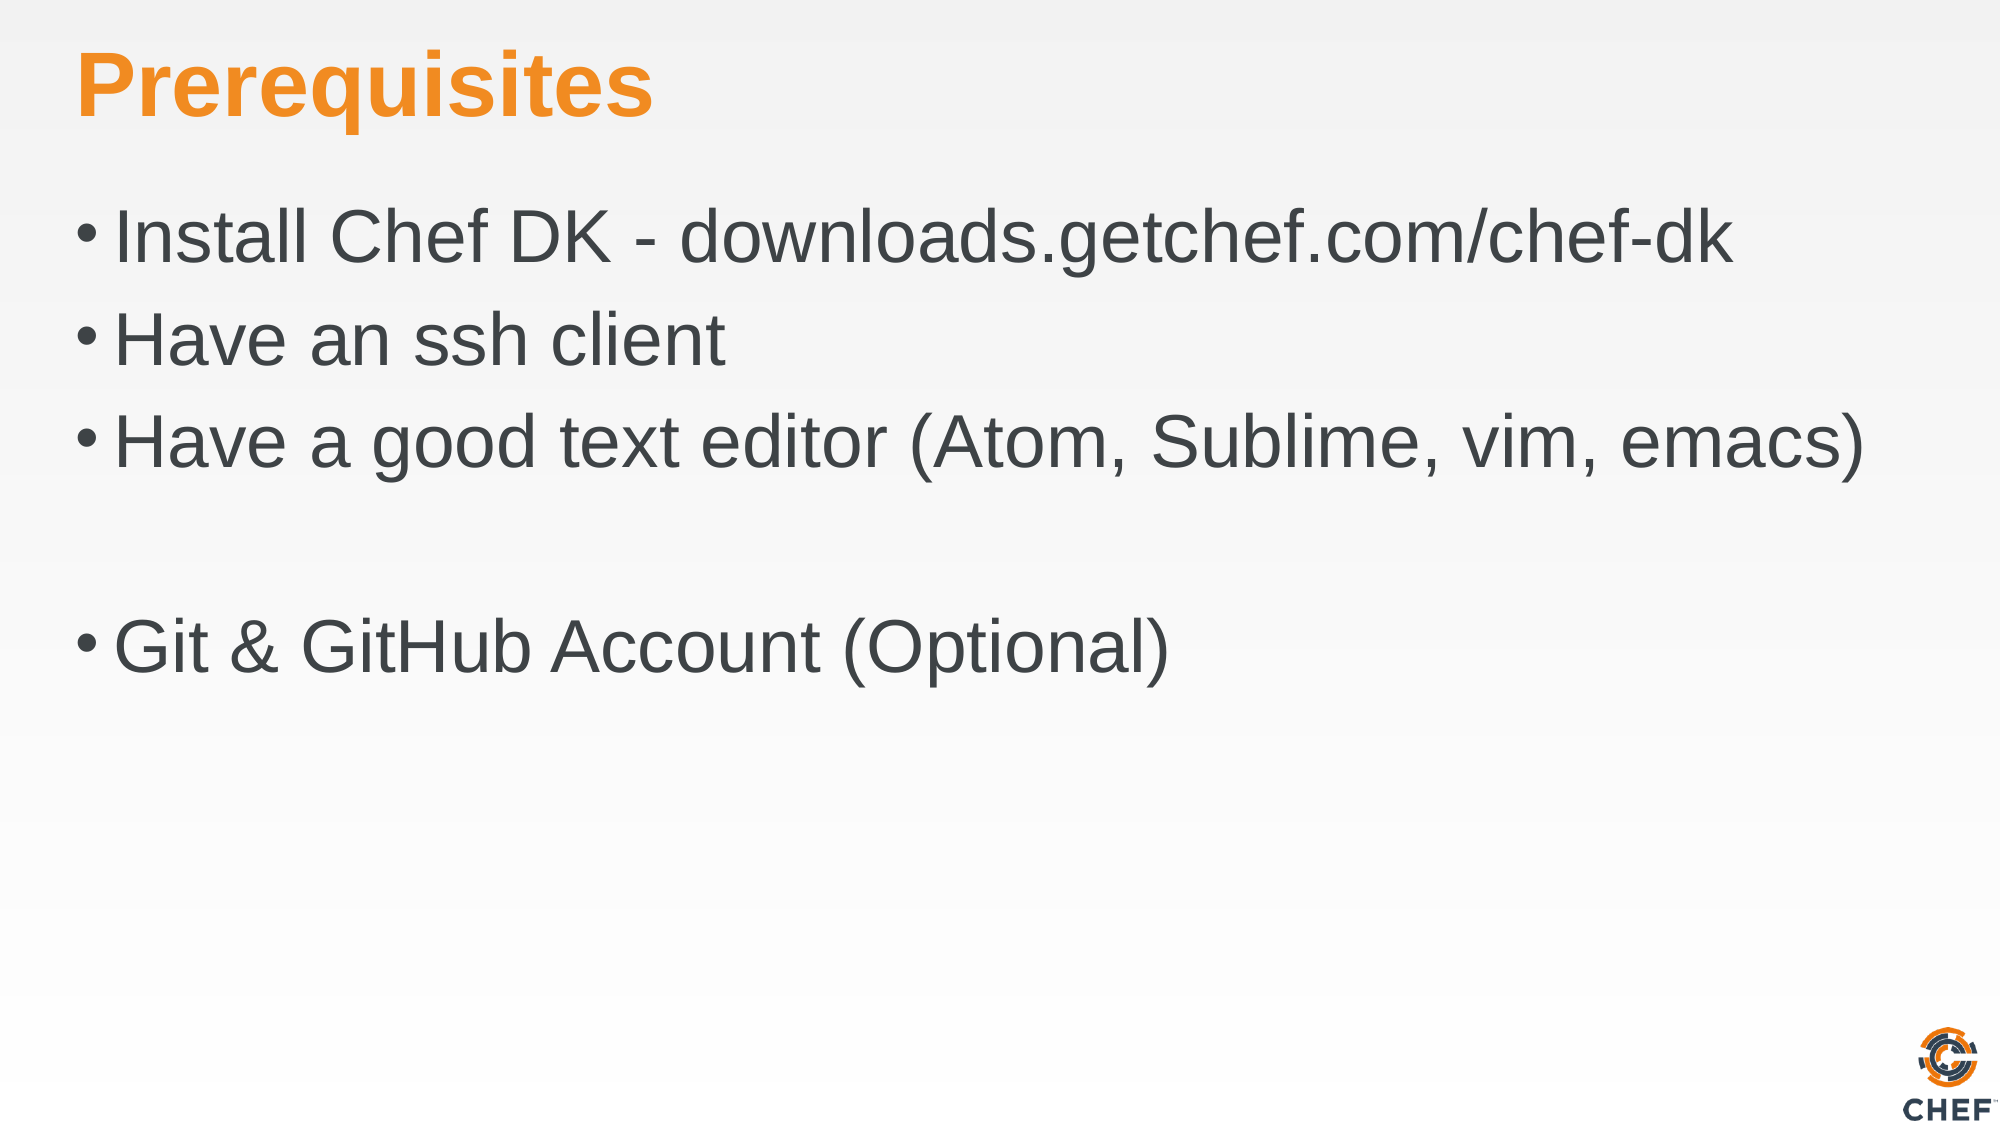

# Prerequisites
Install Chef DK - downloads.getchef.com/chef-dk
Have an ssh client
Have a good text editor (Atom, Sublime, vim, emacs)

Git & GitHub Account (Optional)